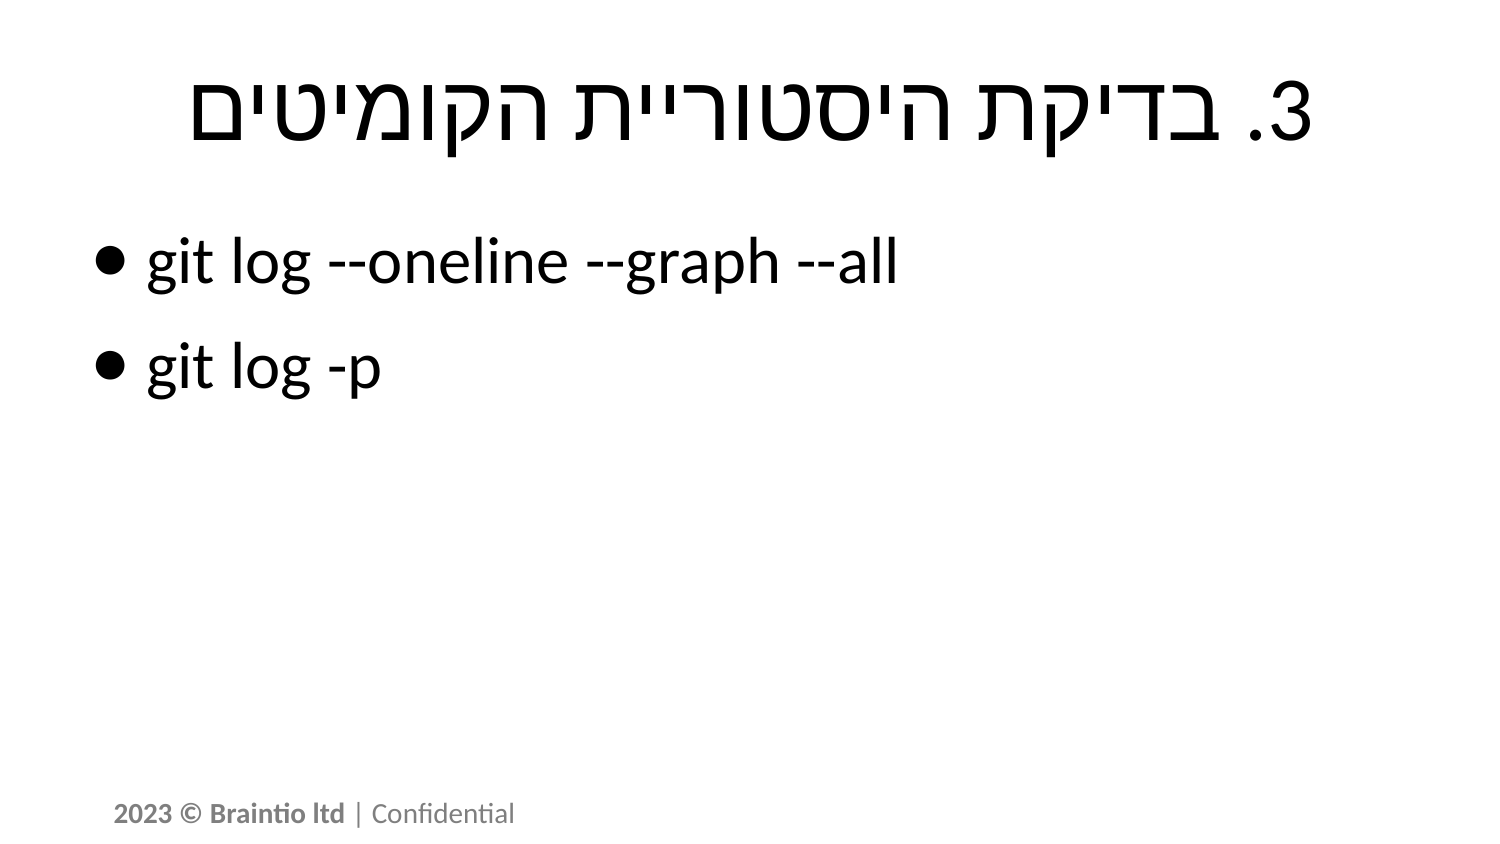

# 3. בדיקת היסטוריית הקומיטים
git log --oneline --graph --all
git log -p